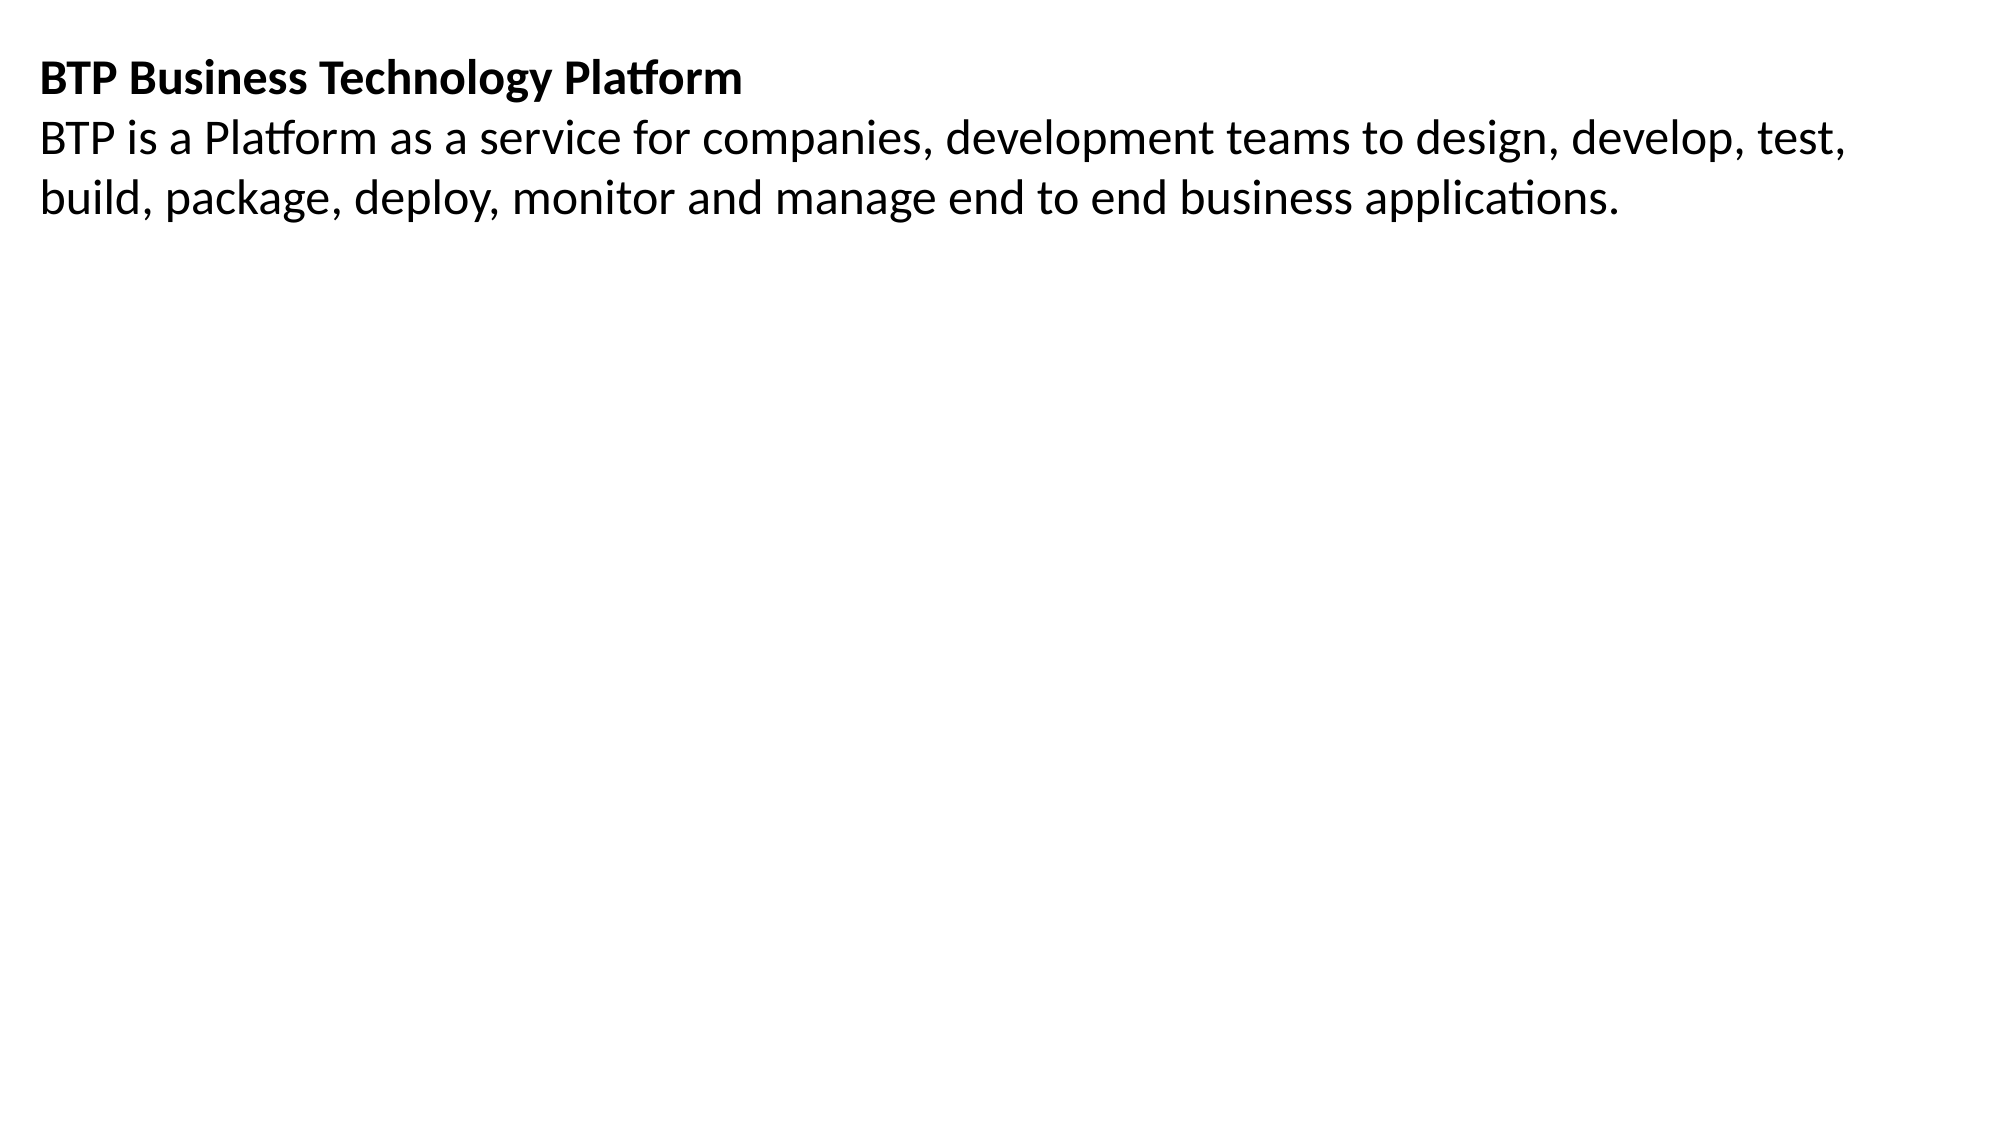

BTP Business Technology Platform
BTP is a Platform as a service for companies, development teams to design, develop, test, build, package, deploy, monitor and manage end to end business applications.